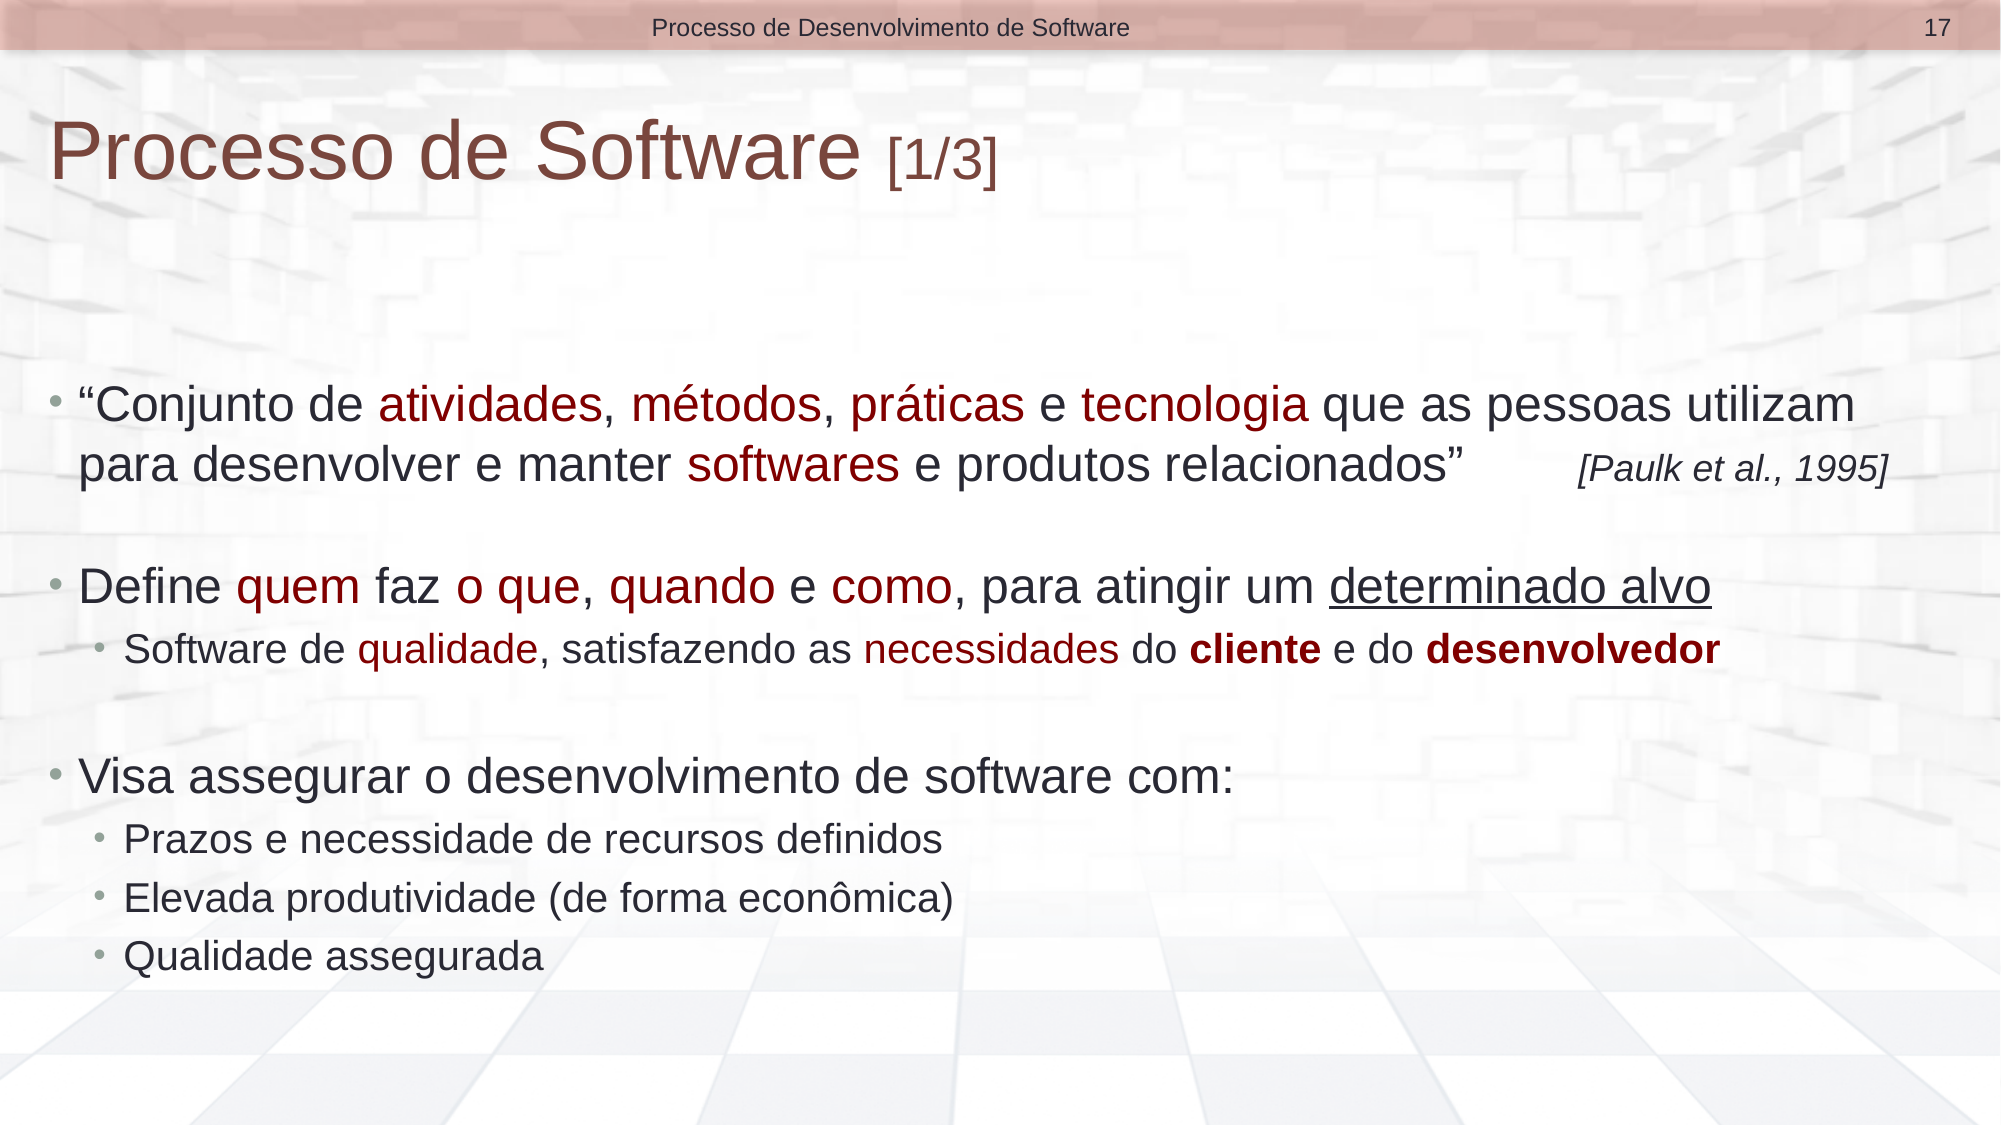

17
Processo de Desenvolvimento de Software
# Processo de Software [1/3]
“Conjunto de atividades, métodos, práticas e tecnologia que as pessoas utilizam para desenvolver e manter softwares e produtos relacionados”	[Paulk et al., 1995]

Define quem faz o que, quando e como, para atingir um determinado alvo
Software de qualidade, satisfazendo as necessidades do cliente e do desenvolvedor

Visa assegurar o desenvolvimento de software com:
Prazos e necessidade de recursos definidos
Elevada produtividade (de forma econômica)
Qualidade assegurada